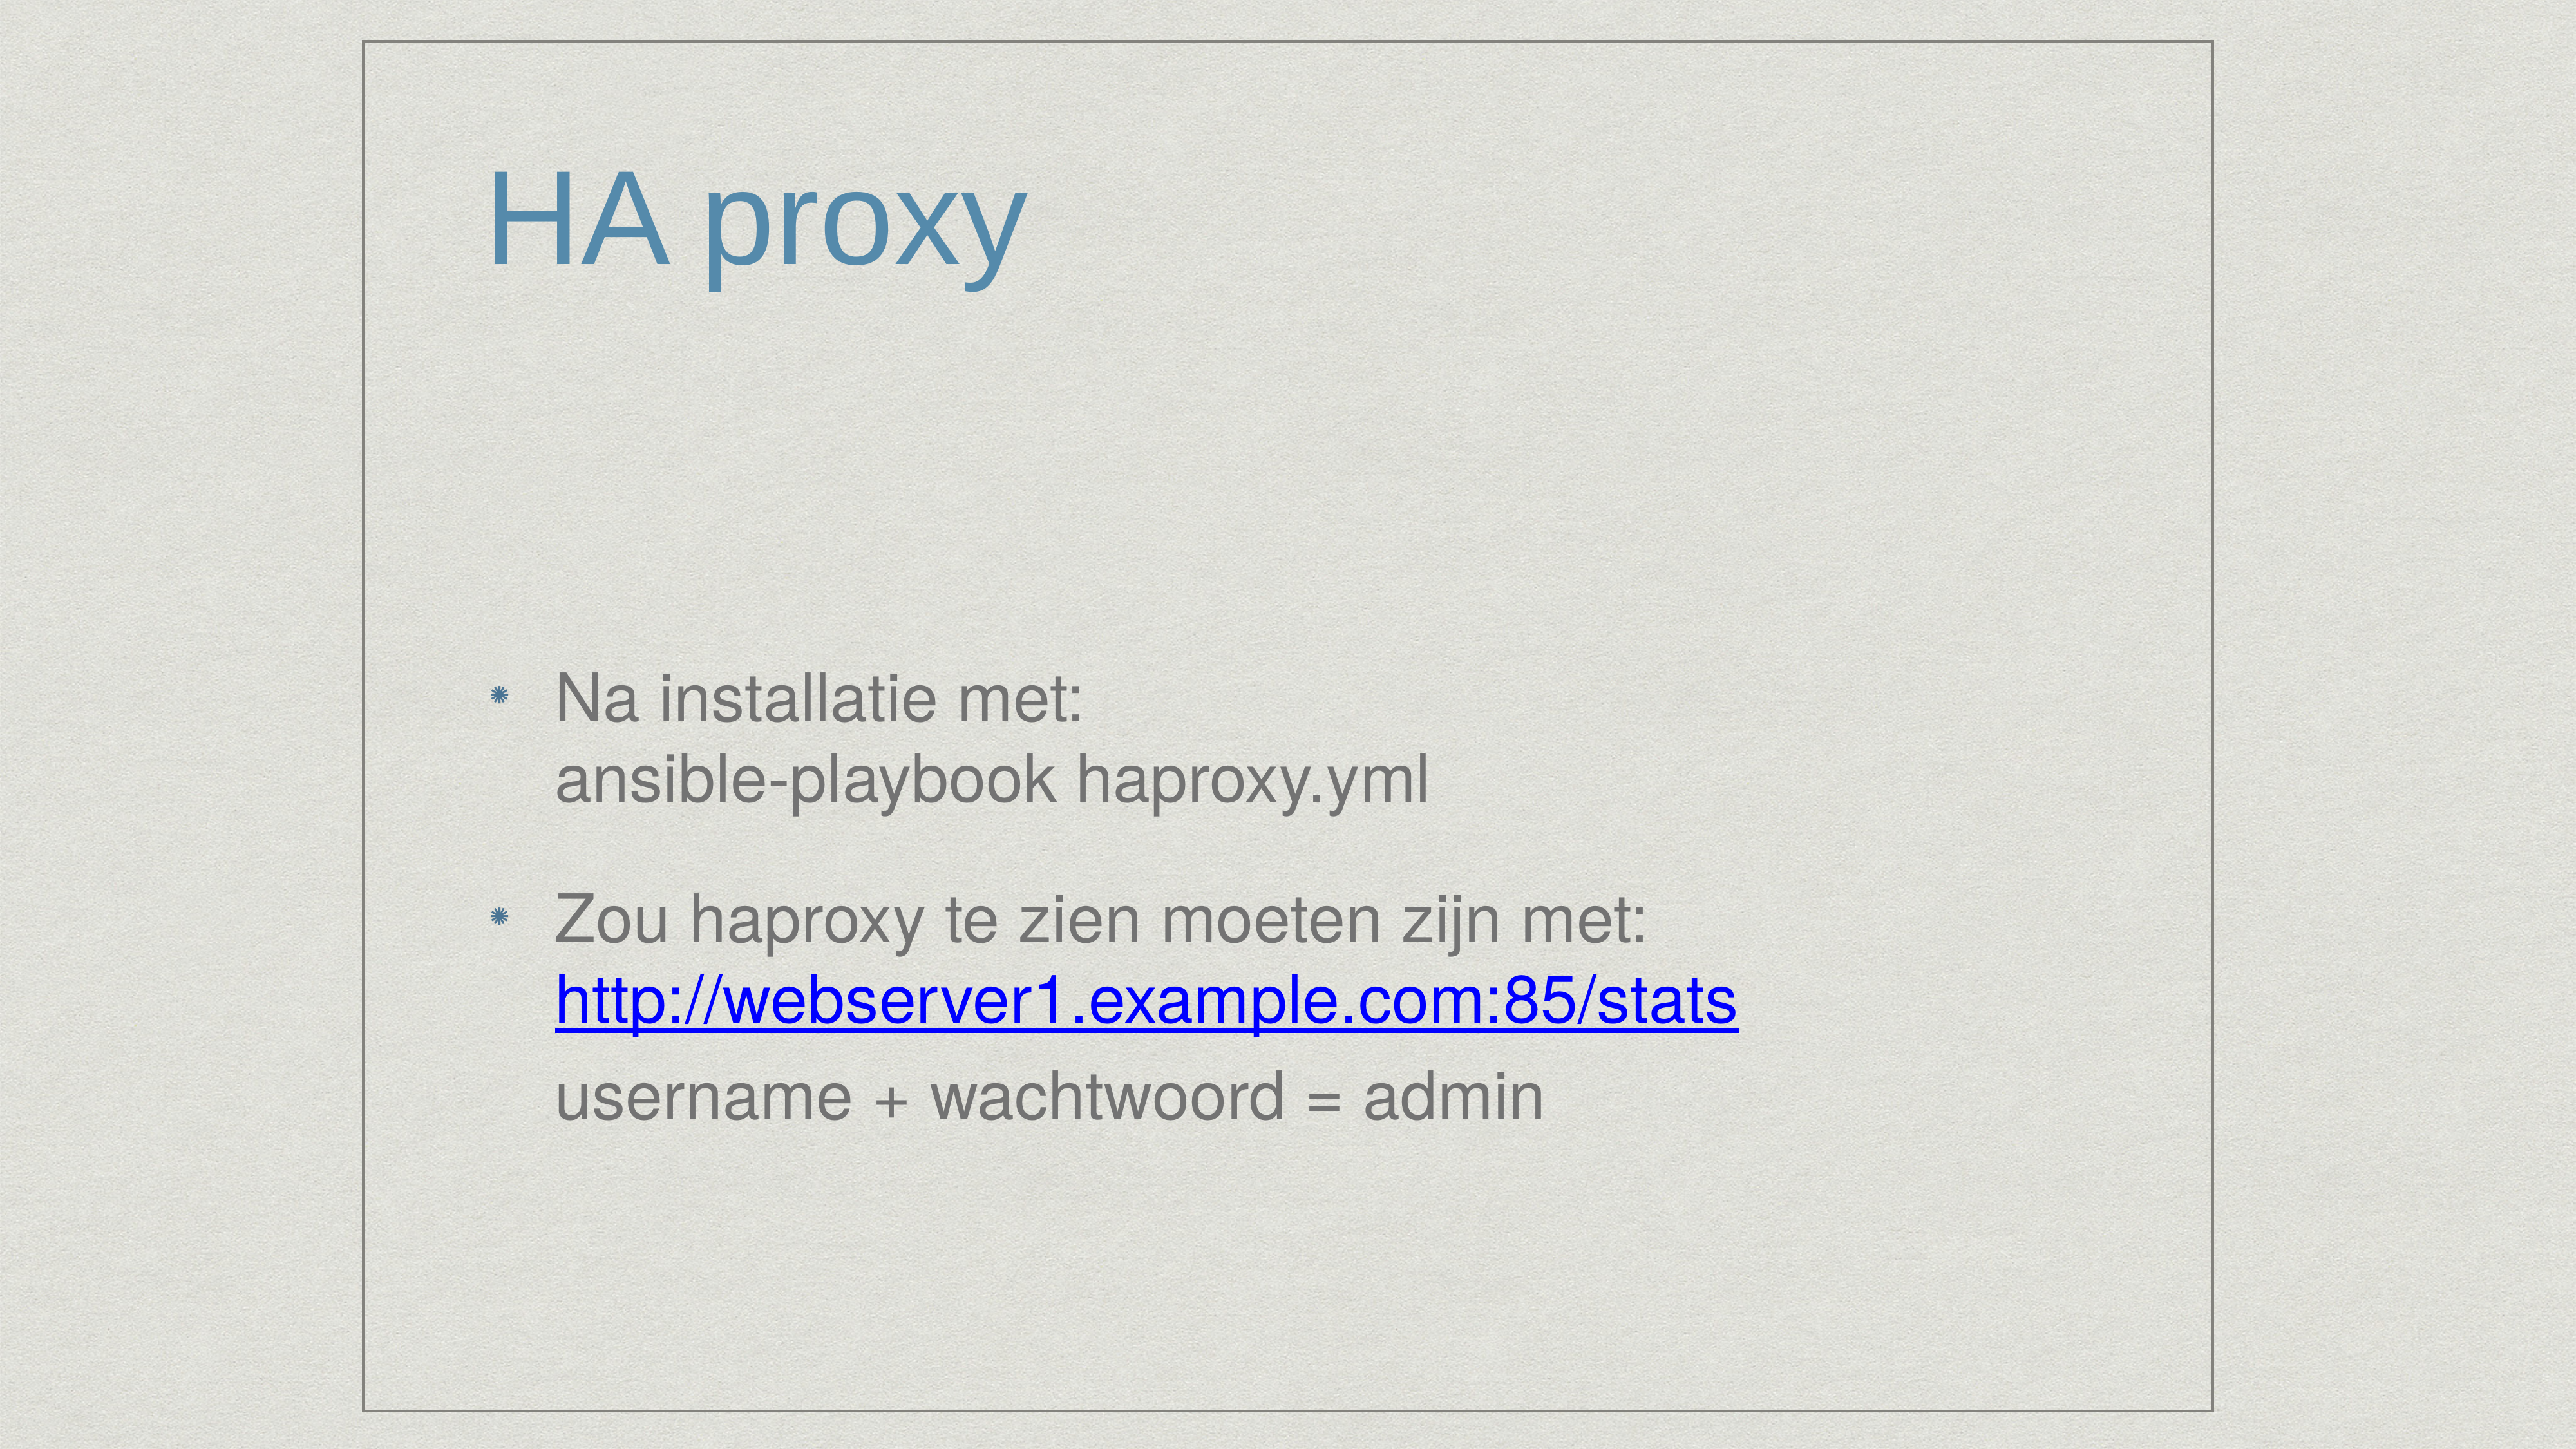

# HA proxy
Na installatie met:
ansible-playbook haproxy.yml
Zou haproxy te zien moeten zijn met:
http://webserver1.example.com:85/stats
username + wachtwoord = admin